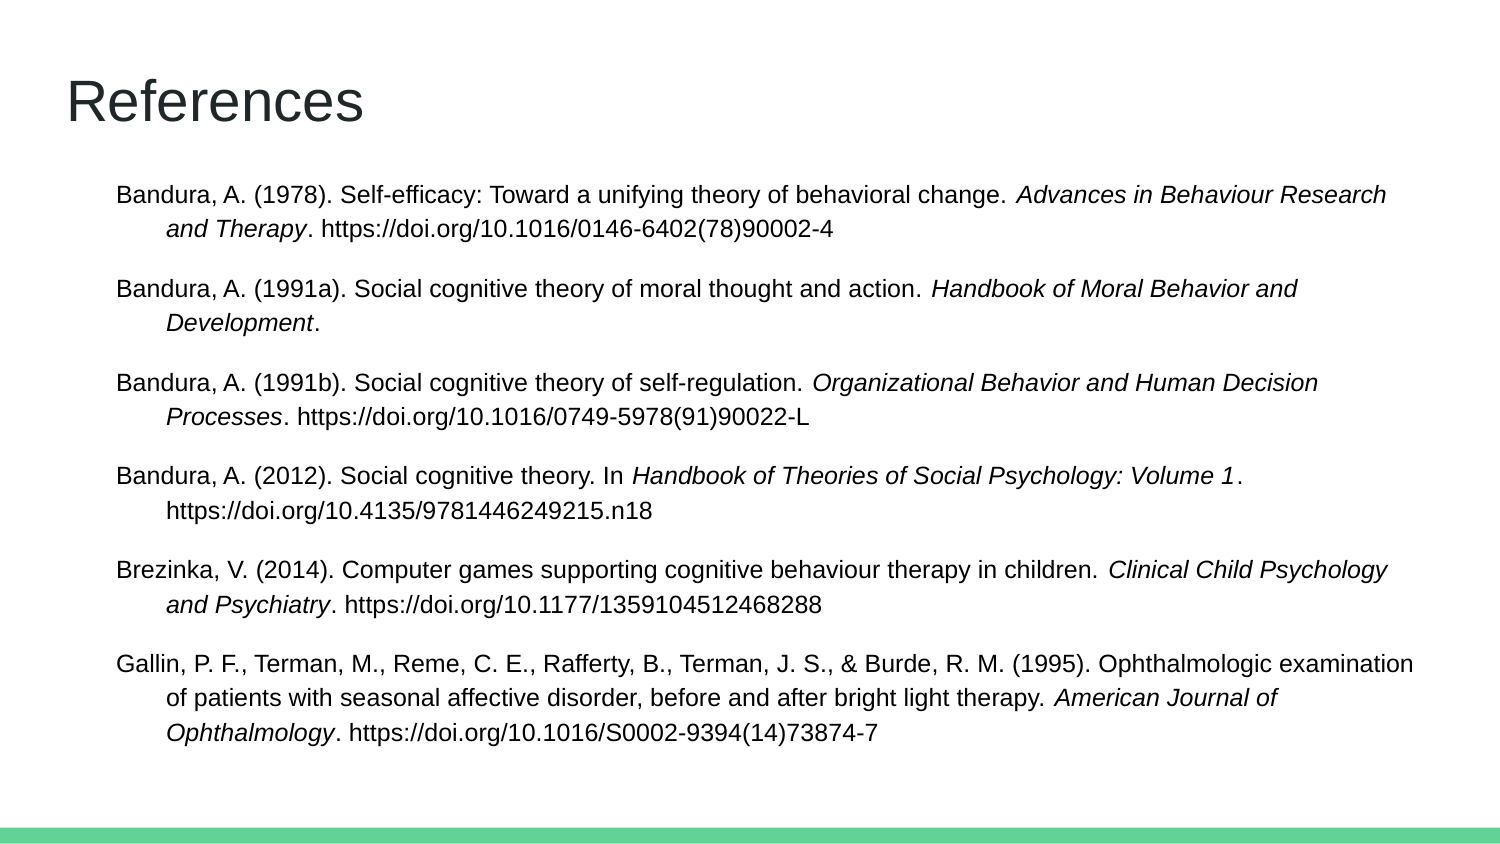

# References
Bandura, A. (1978). Self-efficacy: Toward a unifying theory of behavioral change. Advances in Behaviour Research and Therapy. https://doi.org/10.1016/0146-6402(78)90002-4
Bandura, A. (1991a). Social cognitive theory of moral thought and action. Handbook of Moral Behavior and Development.
Bandura, A. (1991b). Social cognitive theory of self-regulation. Organizational Behavior and Human Decision Processes. https://doi.org/10.1016/0749-5978(91)90022-L
Bandura, A. (2012). Social cognitive theory. In Handbook of Theories of Social Psychology: Volume 1. https://doi.org/10.4135/9781446249215.n18
Brezinka, V. (2014). Computer games supporting cognitive behaviour therapy in children. Clinical Child Psychology and Psychiatry. https://doi.org/10.1177/1359104512468288
Gallin, P. F., Terman, M., Reme, C. E., Rafferty, B., Terman, J. S., & Burde, R. M. (1995). Ophthalmologic examination of patients with seasonal affective disorder, before and after bright light therapy. American Journal of Ophthalmology. https://doi.org/10.1016/S0002-9394(14)73874-7